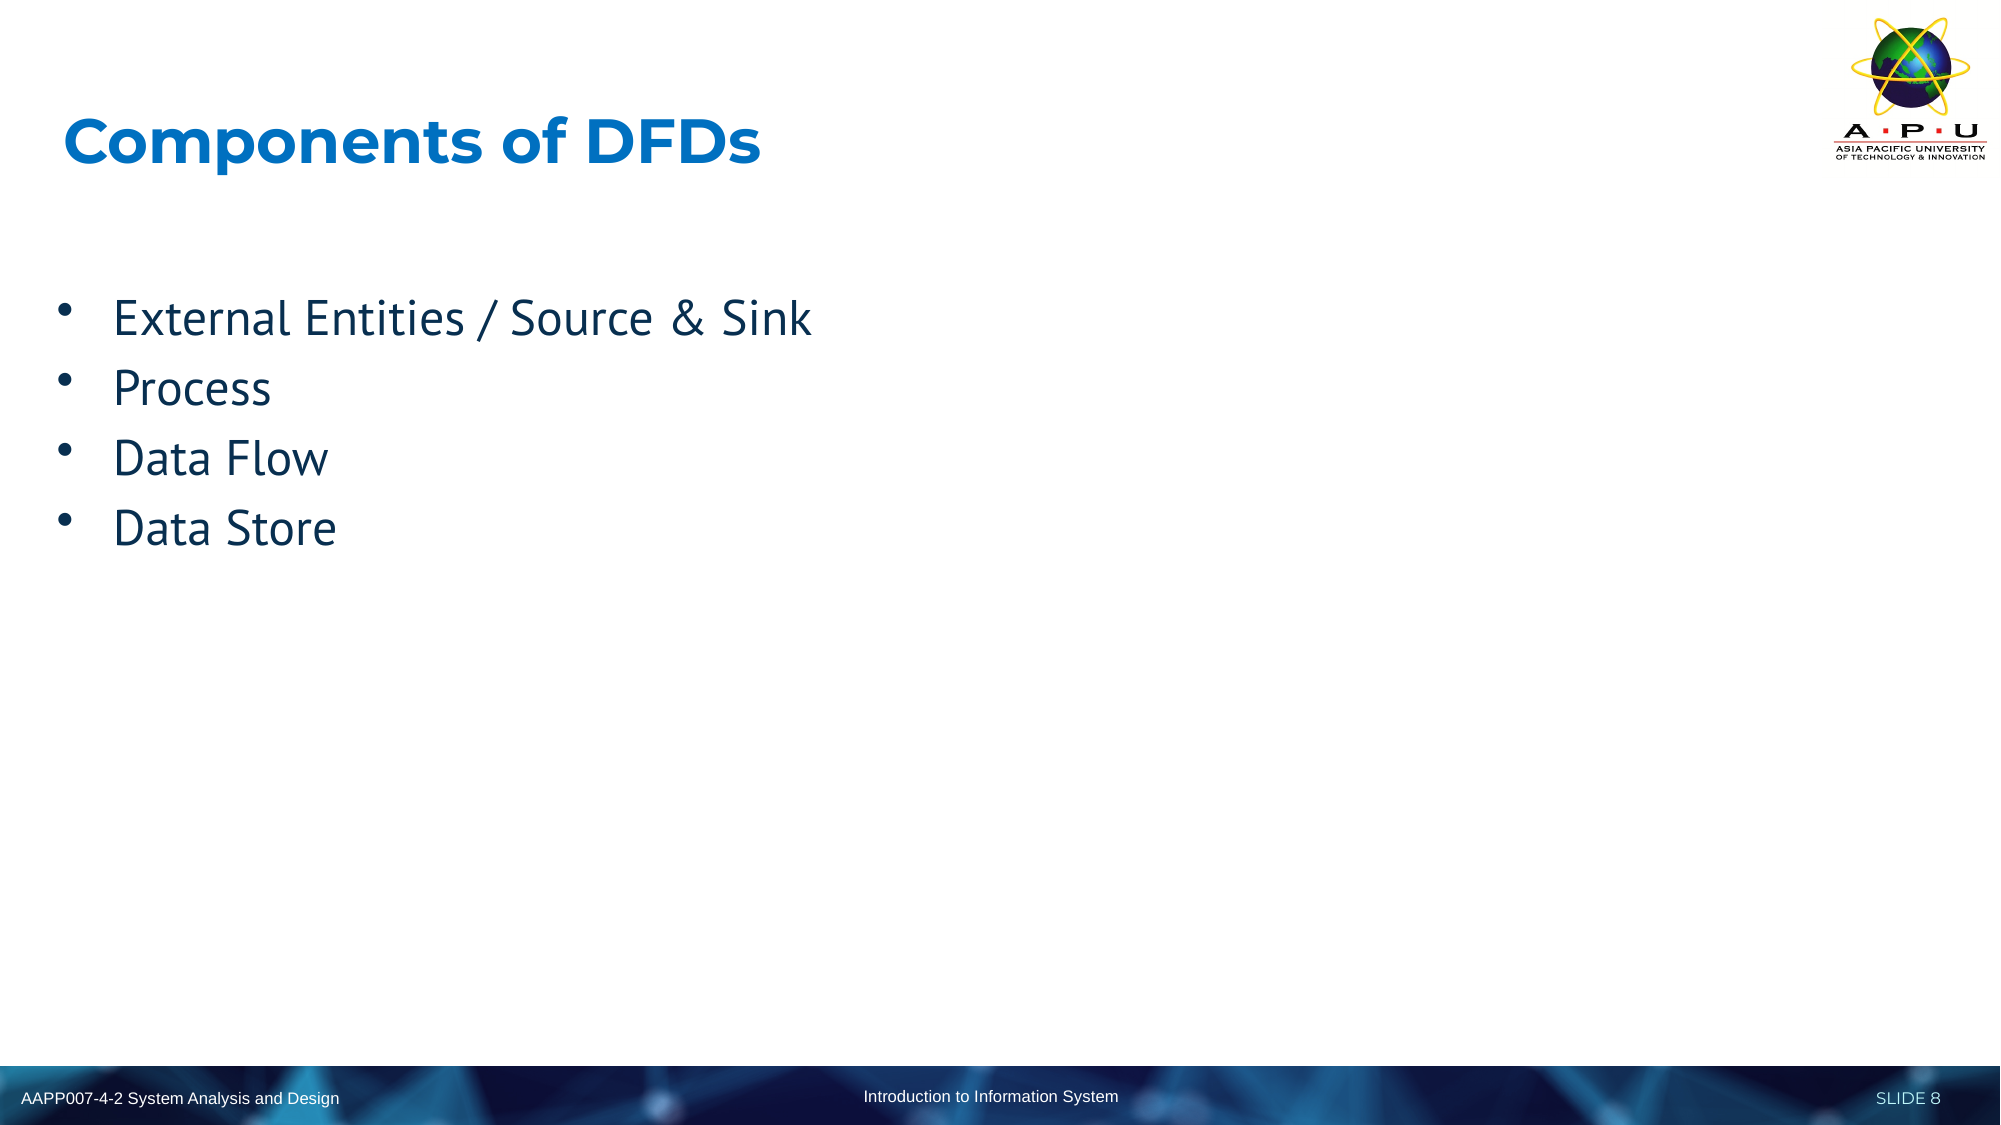

# Components of DFDs
External Entities / Source & Sink
Process
Data Flow
Data Store